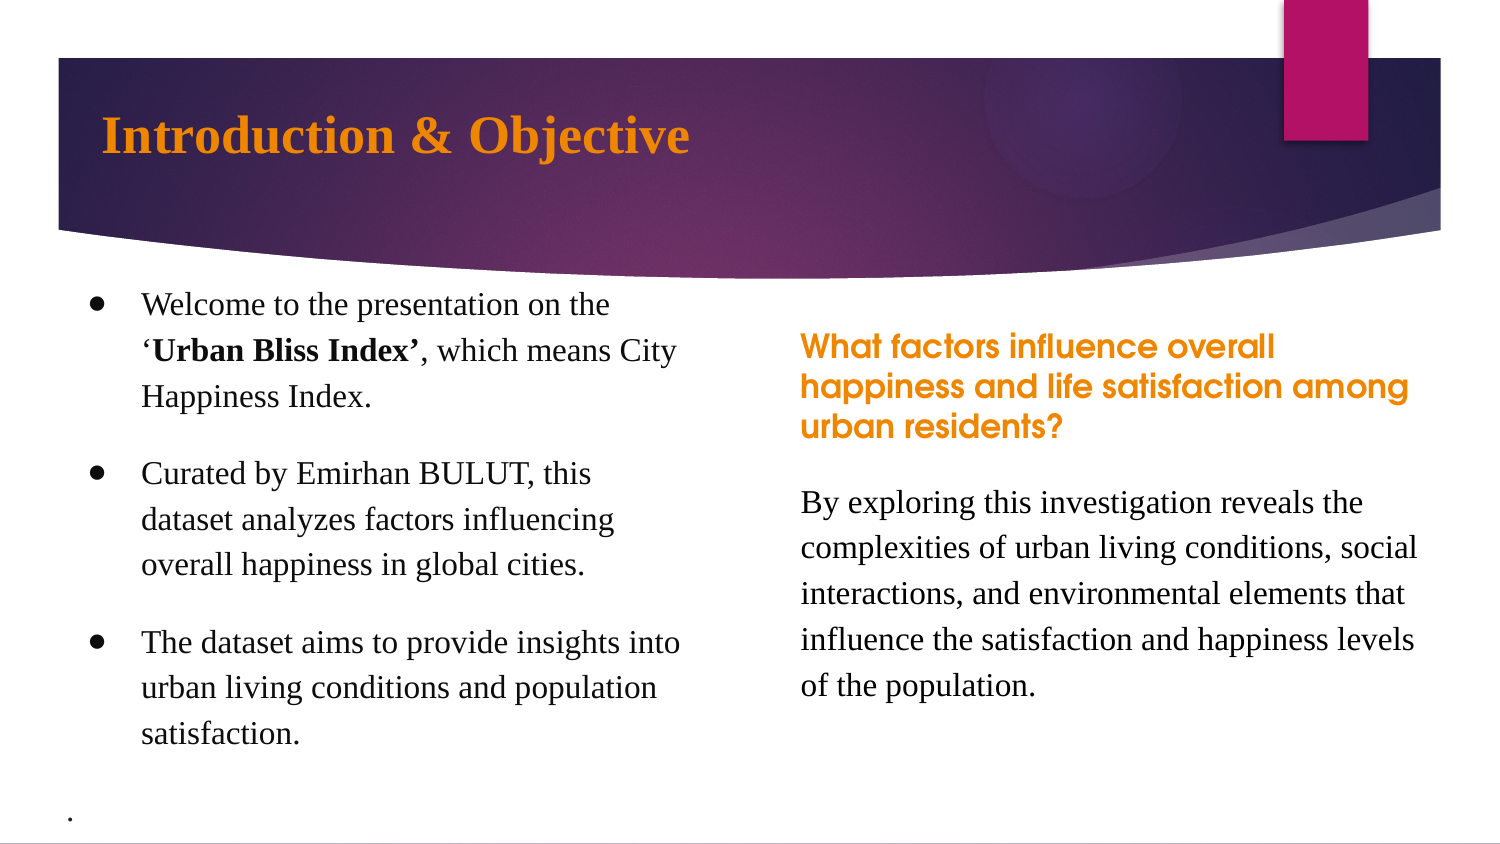

# Introduction & Objective
Welcome to the presentation on the ‘Urban Bliss Index’, which means City Happiness Index.
Curated by Emirhan BULUT, this dataset analyzes factors influencing overall happiness in global cities.
The dataset aims to provide insights into urban living conditions and population satisfaction.
.

What factors influence overall happiness and life satisfaction among urban residents?
By exploring this investigation reveals the complexities of urban living conditions, social interactions, and environmental elements that influence the satisfaction and happiness levels of the population.